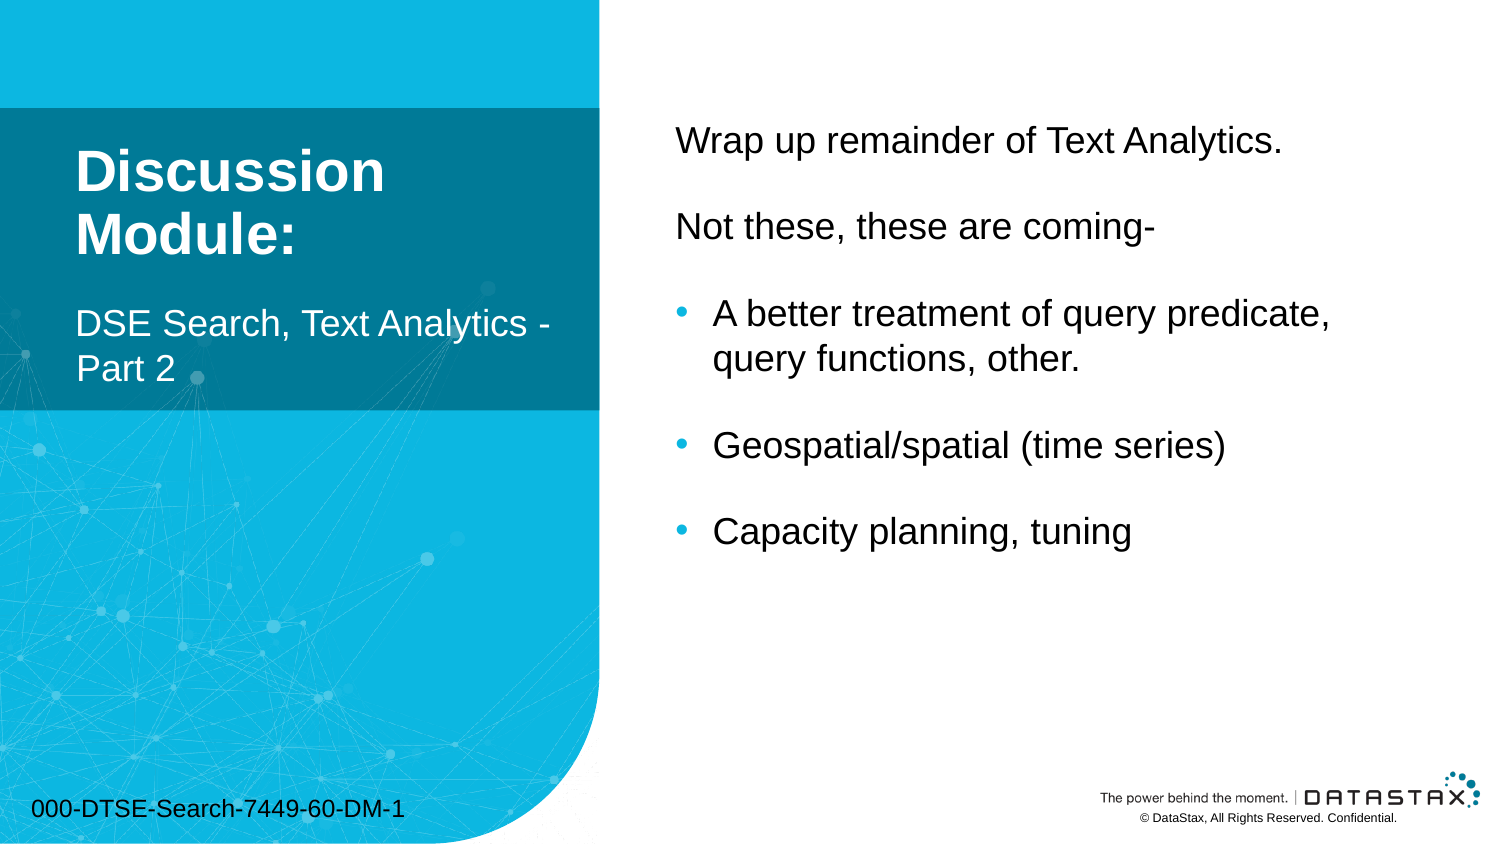

Wrap up remainder of Text Analytics.
Not these, these are coming-
A better treatment of query predicate, query functions, other.
Geospatial/spatial (time series)
Capacity planning, tuning
# Discussion Module:
DSE Search, Text Analytics - Part 2
000-DTSE-Search-7449-60-DM-1
© DataStax, All Rights Reserved. Confidential.